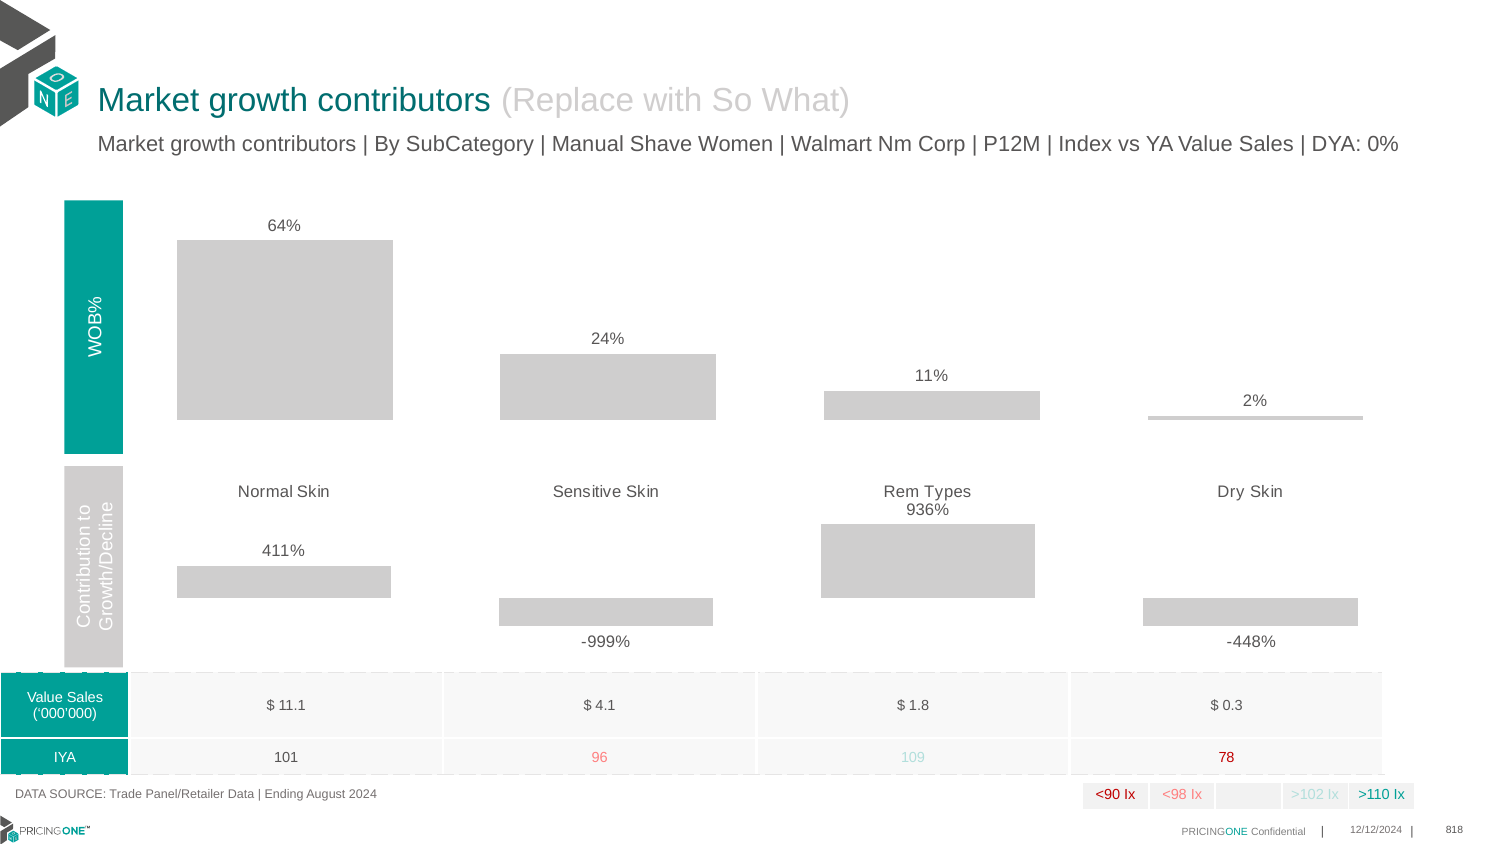

# Market growth contributors (Replace with So What)
Market growth contributors | By SubCategory | Manual Shave Women | Walmart Nm Corp | P12M | Index vs YA Value Sales | DYA: 0%

### Chart

| Category | WoB % |
|---|---|
| Normal Skin | 0.6423241962360077 |
| Sensitive Skin | 0.23693639348251427 |
| Rem Types | 0.10554901355036769 |
| Dry Skin | 0.015190396731110351 |
WOB%

### Chart

| Category | Growth Contribution |
|---|---|
| Normal Skin | 4.110970540394 |
| Sensitive Skin | -9.99024037592626 |
| Rem Types | 9.363515874450268 |
| Dry Skin | -4.484246038918007 |
Contribution to Growth/Decline
| Value Sales (‘000’000) | $ 11.1 | $ 4.1 | $ 1.8 | $ 0.3 |
| --- | --- | --- | --- | --- |
| IYA | 101 | 96 | 109 | 78 |
DATA SOURCE: Trade Panel/Retailer Data | Ending August 2024
| <90 Ix | <98 Ix |  | >102 Ix | >110 Ix |
| --- | --- | --- | --- | --- |

12/12/2024
818